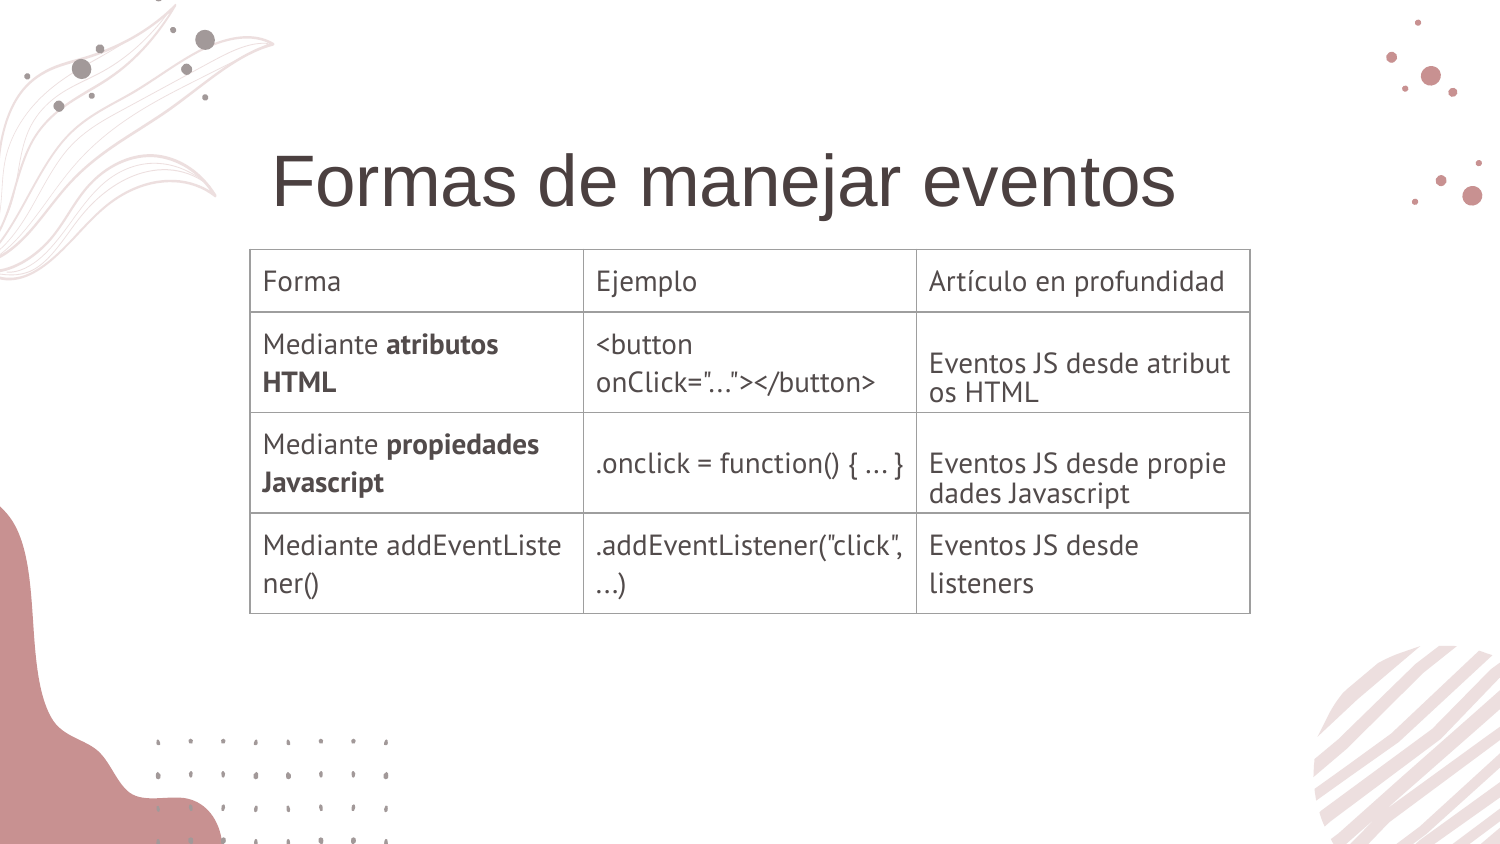

# Formas de manejar eventos
| Forma | Ejemplo | Artículo en profundidad |
| --- | --- | --- |
| Mediante atributos HTML | <button onClick="..."></button> | Eventos JS desde atributos HTML |
| Mediante propiedades Javascript | .onclick = function() { ... } | Eventos JS desde propiedades Javascript |
| Mediante addEventListener() | .addEventListener("click", ...) | Eventos JS desde listeners |